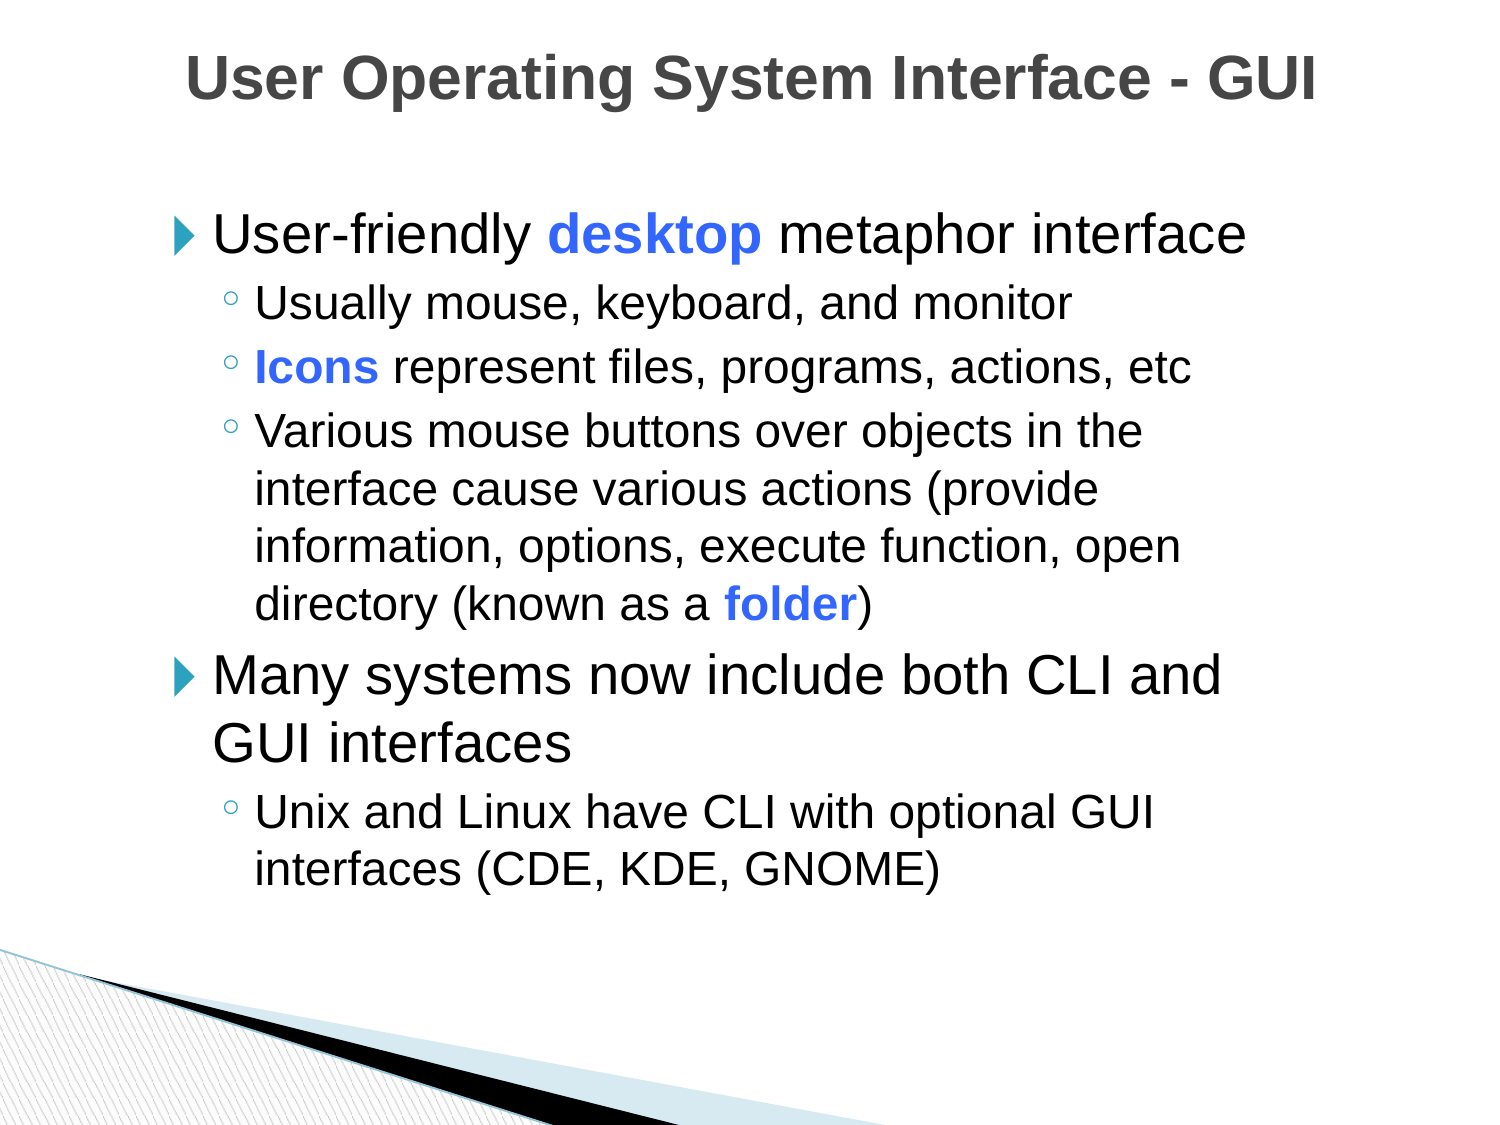

# User Operating System Interface - GUI
User-friendly desktop metaphor interface
Usually mouse, keyboard, and monitor
Icons represent files, programs, actions, etc
Various mouse buttons over objects in the interface cause various actions (provide information, options, execute function, open directory (known as a folder)
Many systems now include both CLI and GUI interfaces
Unix and Linux have CLI with optional GUI interfaces (CDE, KDE, GNOME)